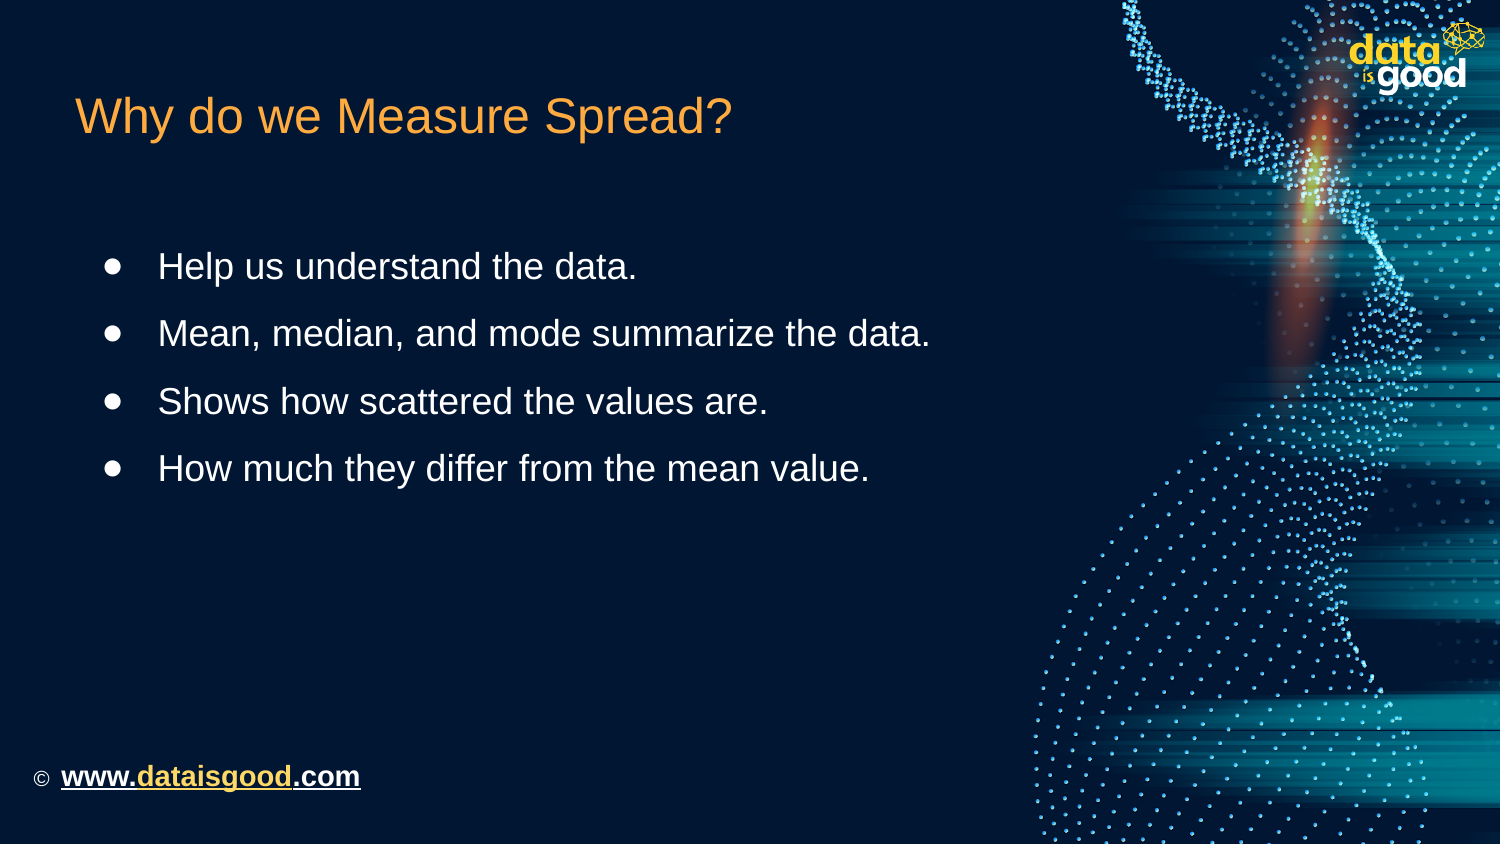

# Why do we Measure Spread?
Help us understand the data.
Mean, median, and mode summarize the data.
Shows how scattered the values are.
How much they differ from the mean value.